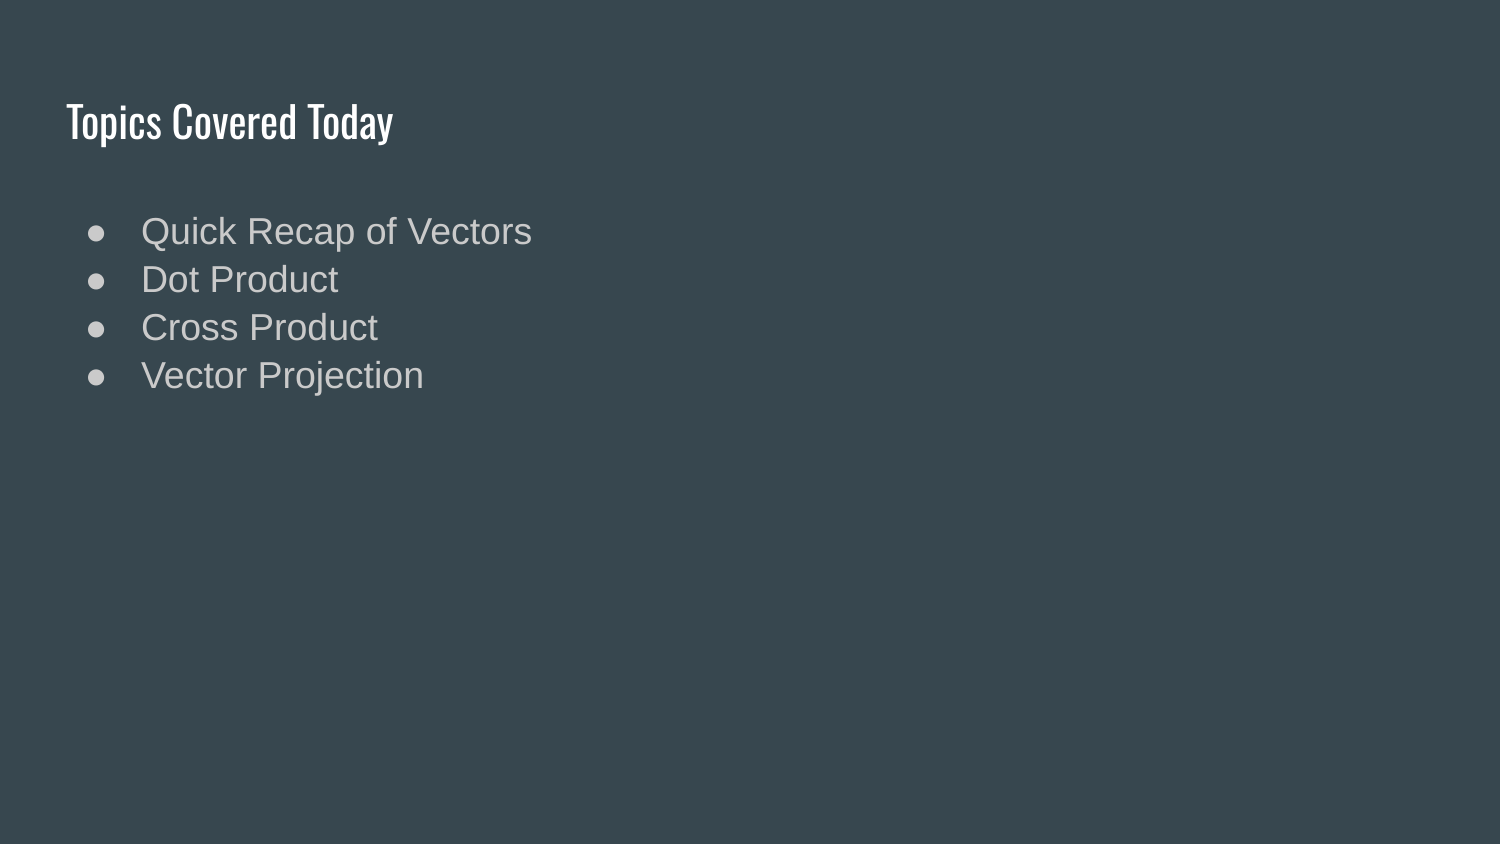

# Topics Covered Today
Quick Recap of Vectors
Dot Product
Cross Product
Vector Projection